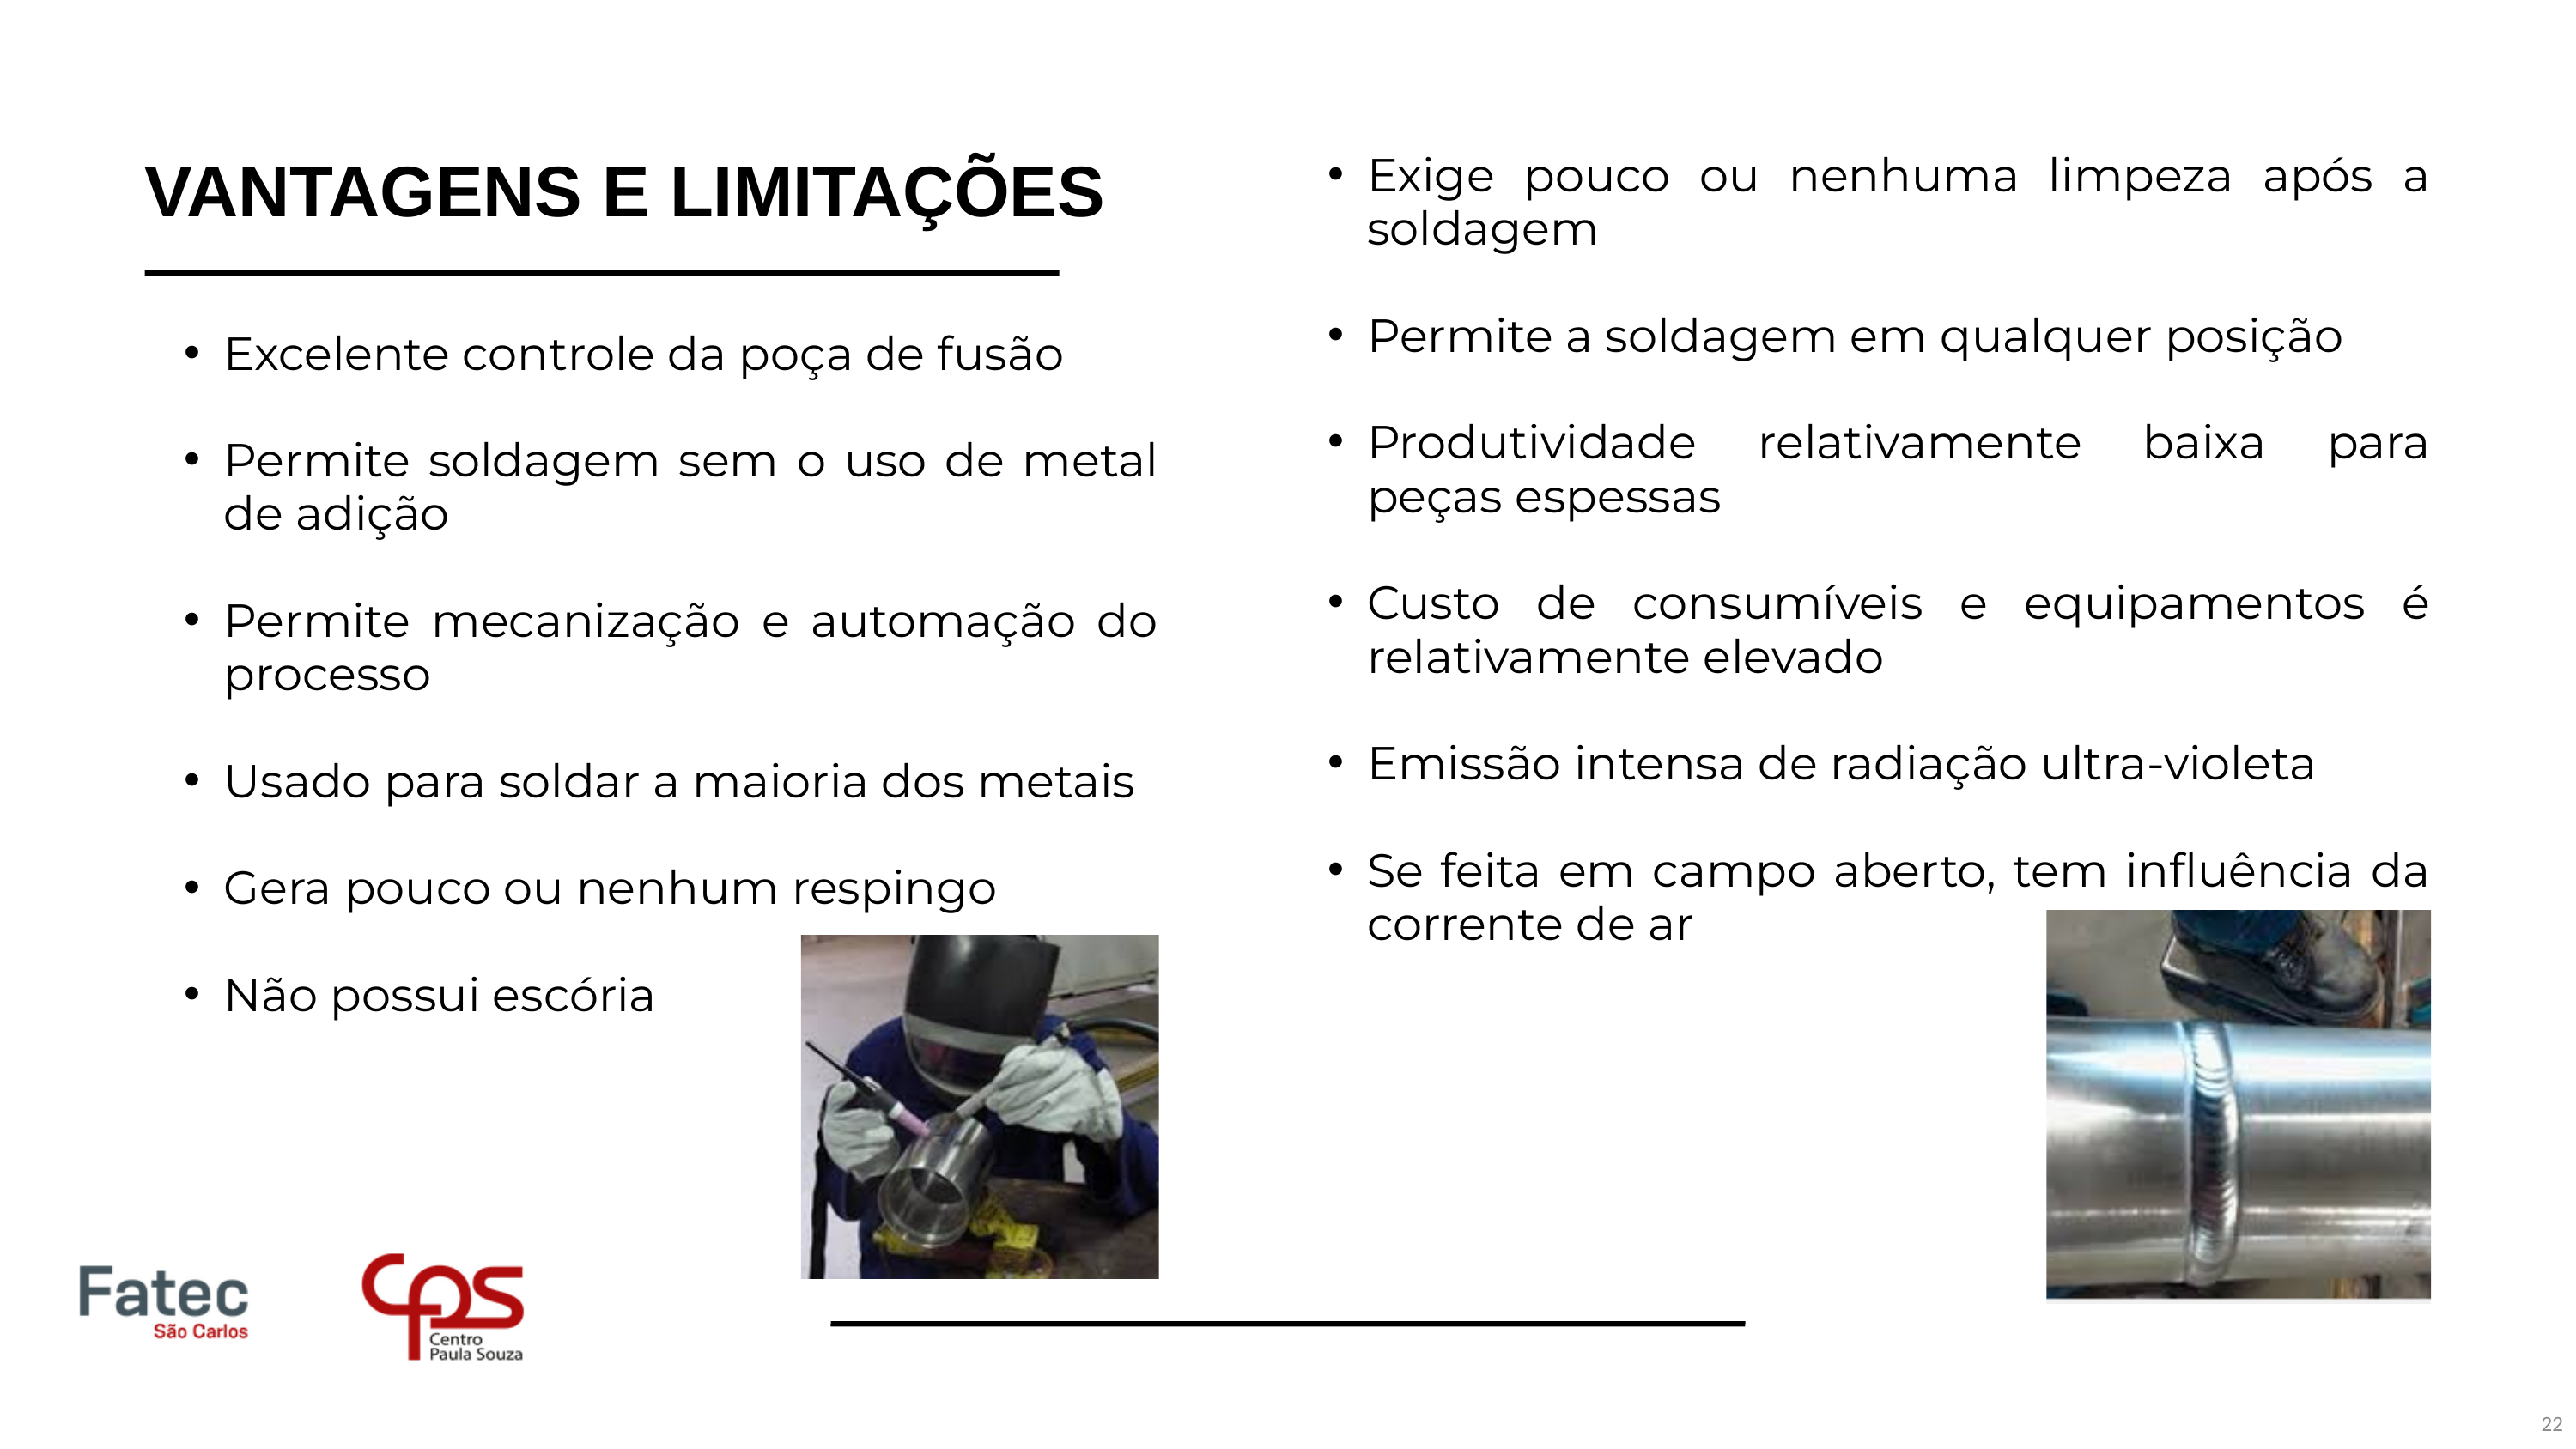

Exige pouco ou nenhuma limpeza após a soldagem

Permite a soldagem em qualquer posição

Produtividade relativamente baixa para peças espessas

Custo de consumíveis e equipamentos é relativamente elevado

Emissão intensa de radiação ultra-violeta

Se feita em campo aberto, tem influência da corrente de ar
VANTAGENS E LIMITAÇÕES

Excelente controle da poça de fusão

Permite soldagem sem o uso de metal de adição

Permite mecanização e automação do processo

Usado para soldar a maioria dos metais

Gera pouco ou nenhum respingo

Não possui escória

22